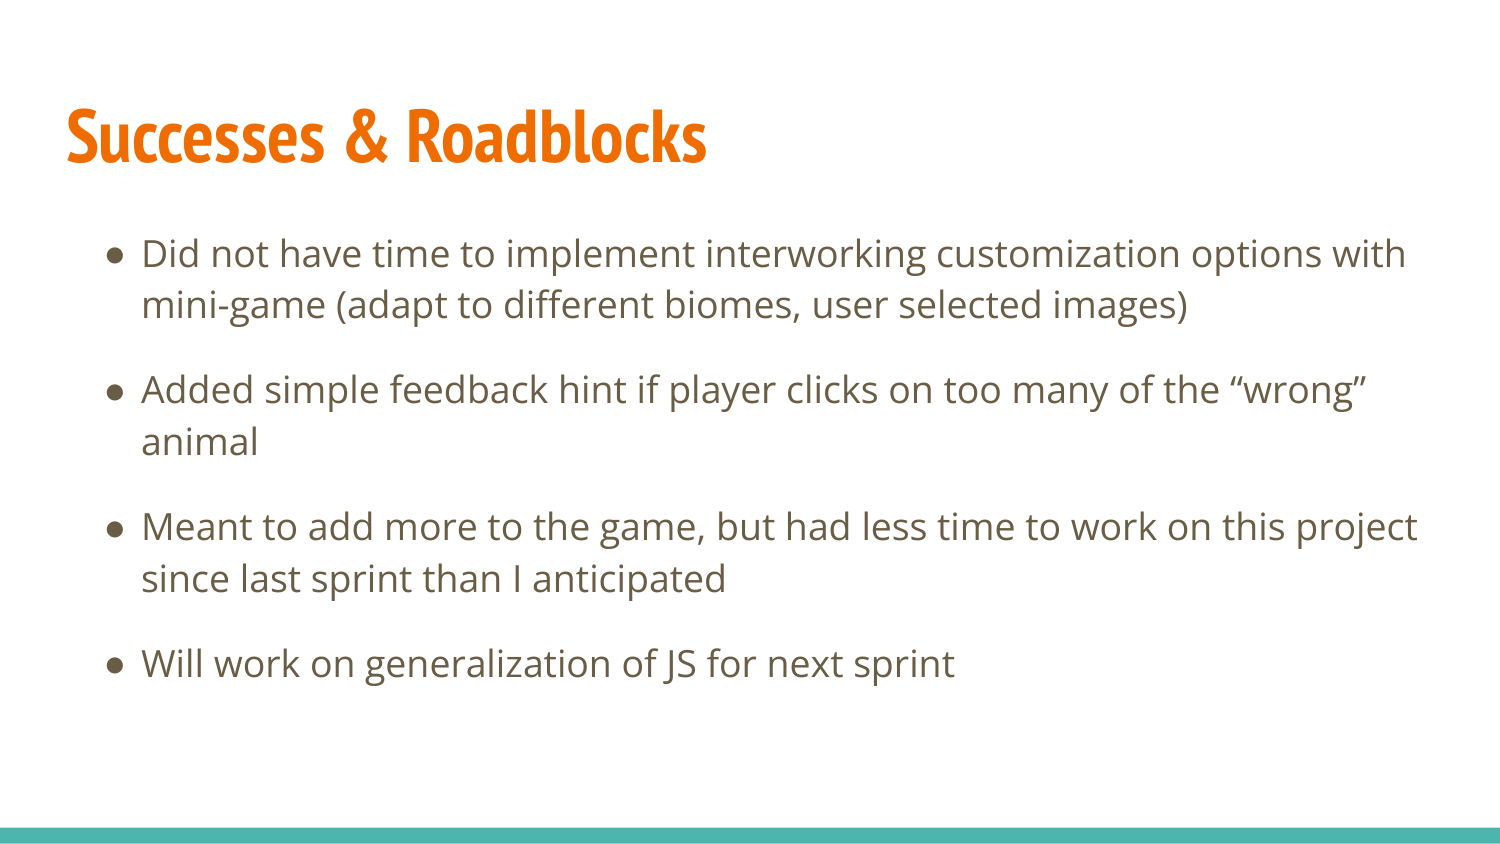

# Successes & Roadblocks
Did not have time to implement interworking customization options with mini-game (adapt to different biomes, user selected images)
Added simple feedback hint if player clicks on too many of the “wrong” animal
Meant to add more to the game, but had less time to work on this project since last sprint than I anticipated
Will work on generalization of JS for next sprint